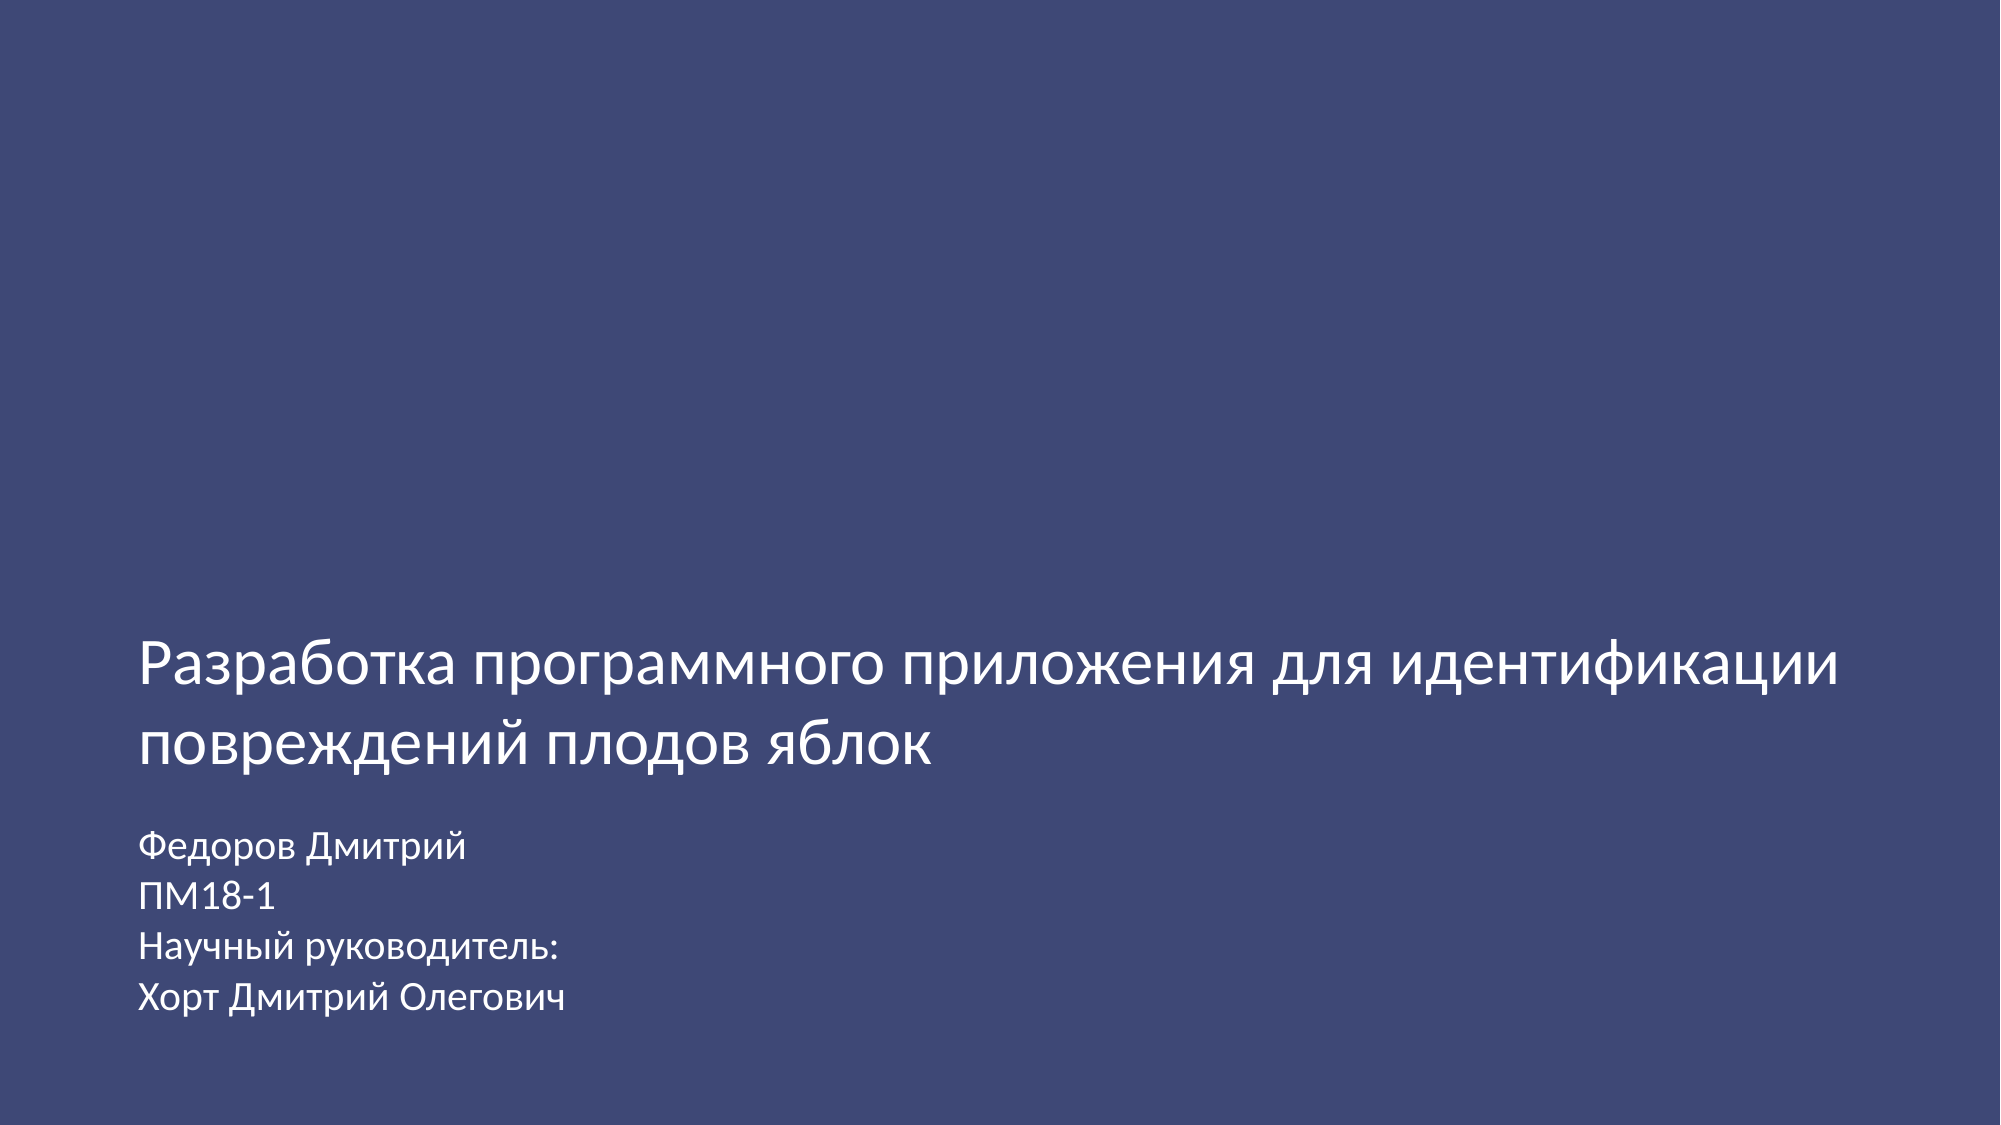

/home/dmifer/Documents/Diploma/Pre-dimploma-01.png
Разработка программного приложения для идентификации
повреждений плодов яблок
Федоров Дмитрий
ПМ18-1
Научный руководитель:
Хорт Дмитрий Олегович